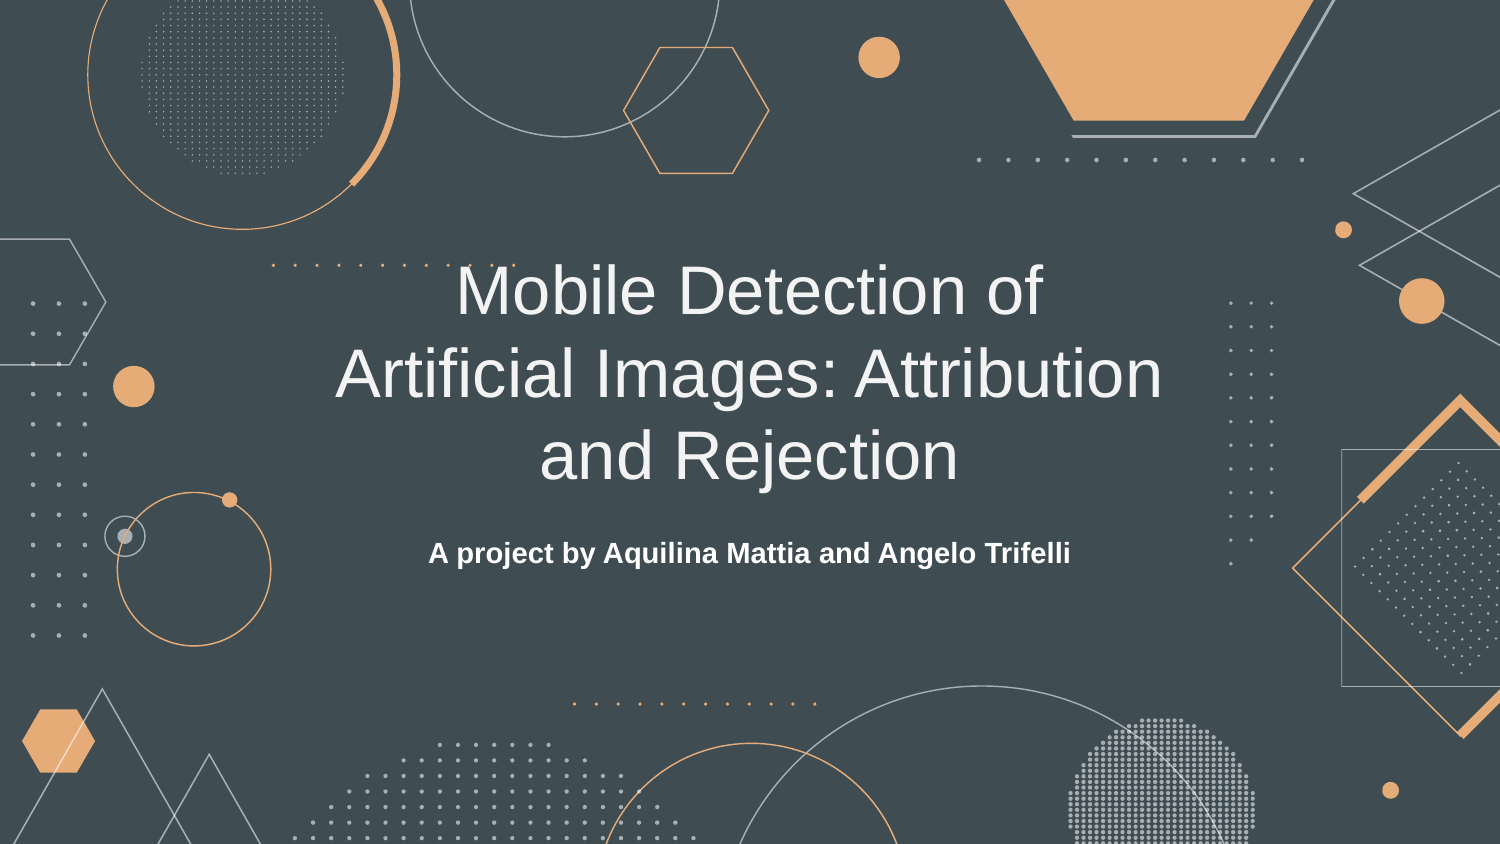

# Mobile Detection of Artificial Images: Attribution and Rejection
A project by Aquilina Mattia and Angelo Trifelli